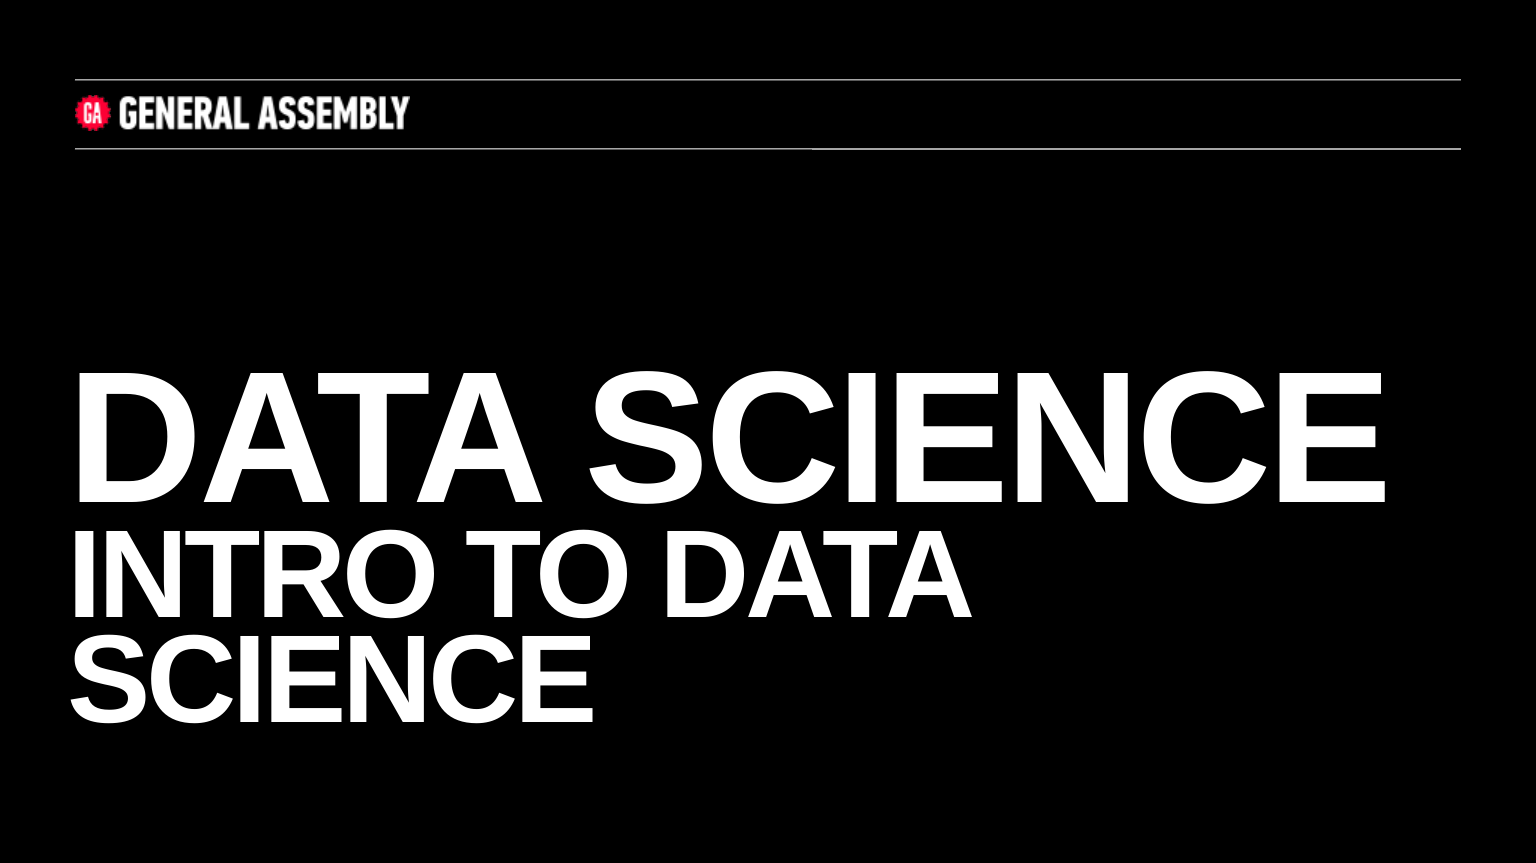

# DATA SCIENCE Intro to Data Science